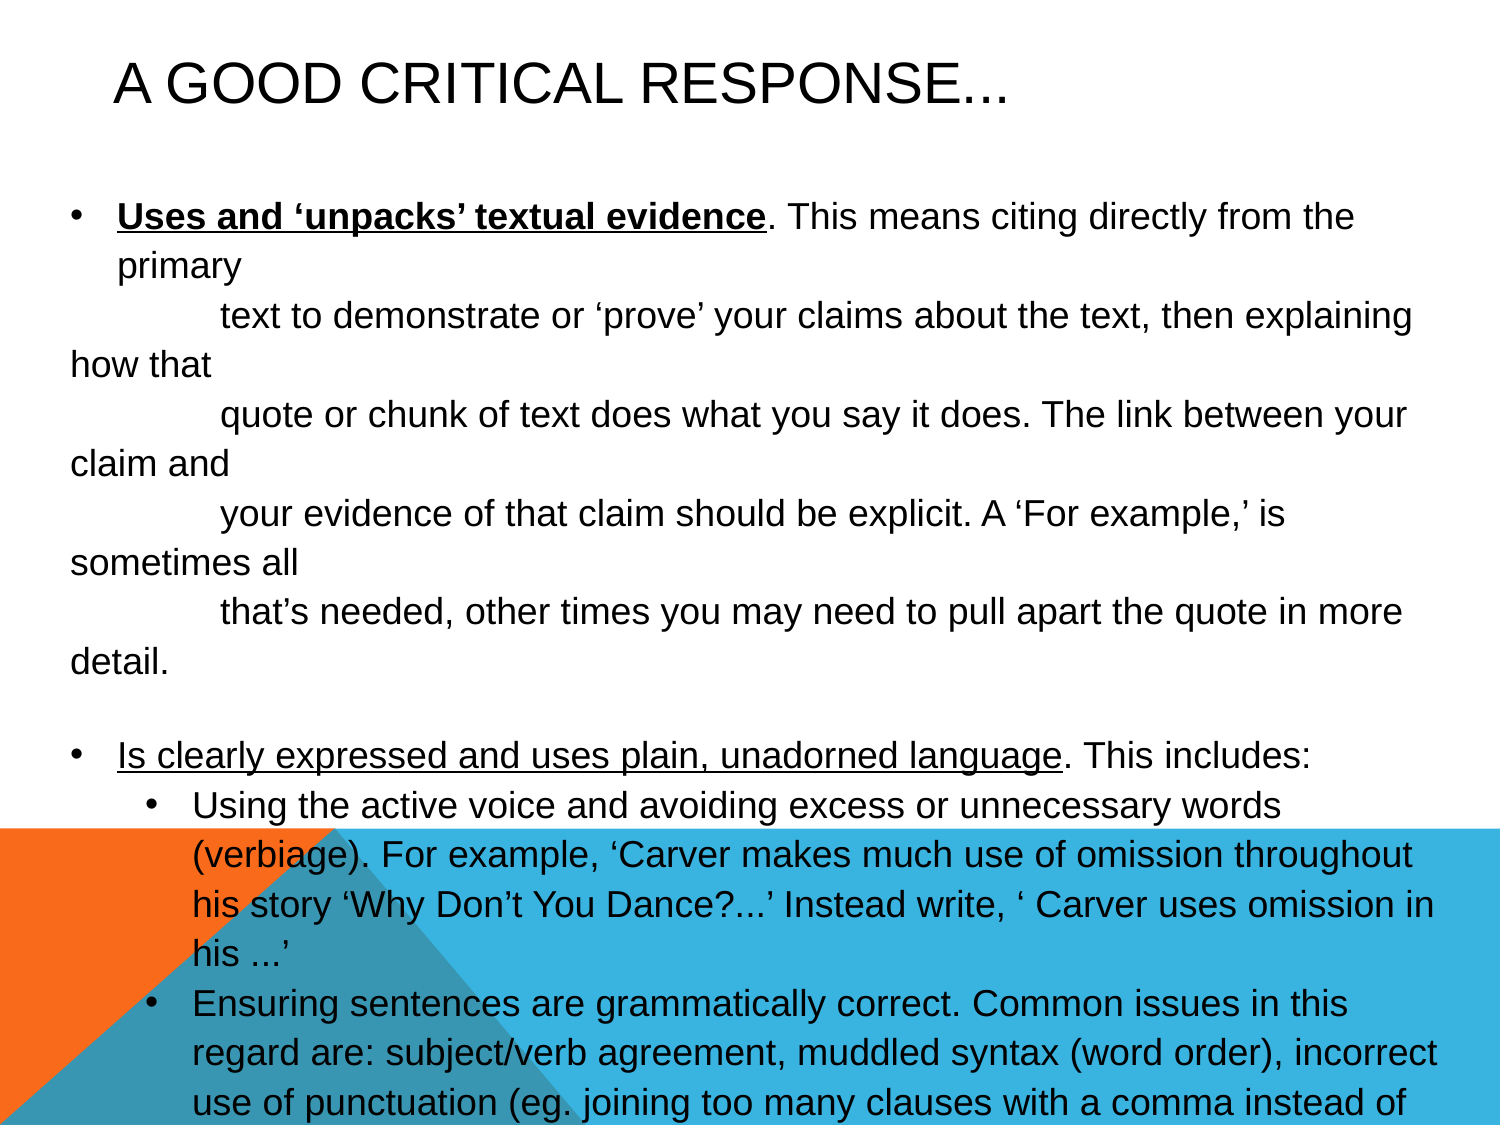

# A Good Critical Response...
Uses and ‘unpacks’ textual evidence. This means citing directly from the primary
	text to demonstrate or ‘prove’ your claims about the text, then explaining how that
	quote or chunk of text does what you say it does. The link between your claim and
	your evidence of that claim should be explicit. A ‘For example,’ is sometimes all
	that’s needed, other times you may need to pull apart the quote in more detail.

Is clearly expressed and uses plain, unadorned language. This includes:
Using the active voice and avoiding excess or unnecessary words (verbiage). For example, ‘Carver makes much use of omission throughout his story ‘Why Don’t You Dance?...’ Instead write, ‘ Carver uses omission in his ...’
Ensuring sentences are grammatically correct. Common issues in this regard are: subject/verb agreement, muddled syntax (word order), incorrect use of punctuation (eg. joining too many clauses with a comma instead of starting a new sentence), sentences that are too long and which therefore ‘break’ in the
     middle, fragment or incomplete sentences (sentences without a qualifying
     clause).
Odd or incorrect word choice that alters the intended meaning